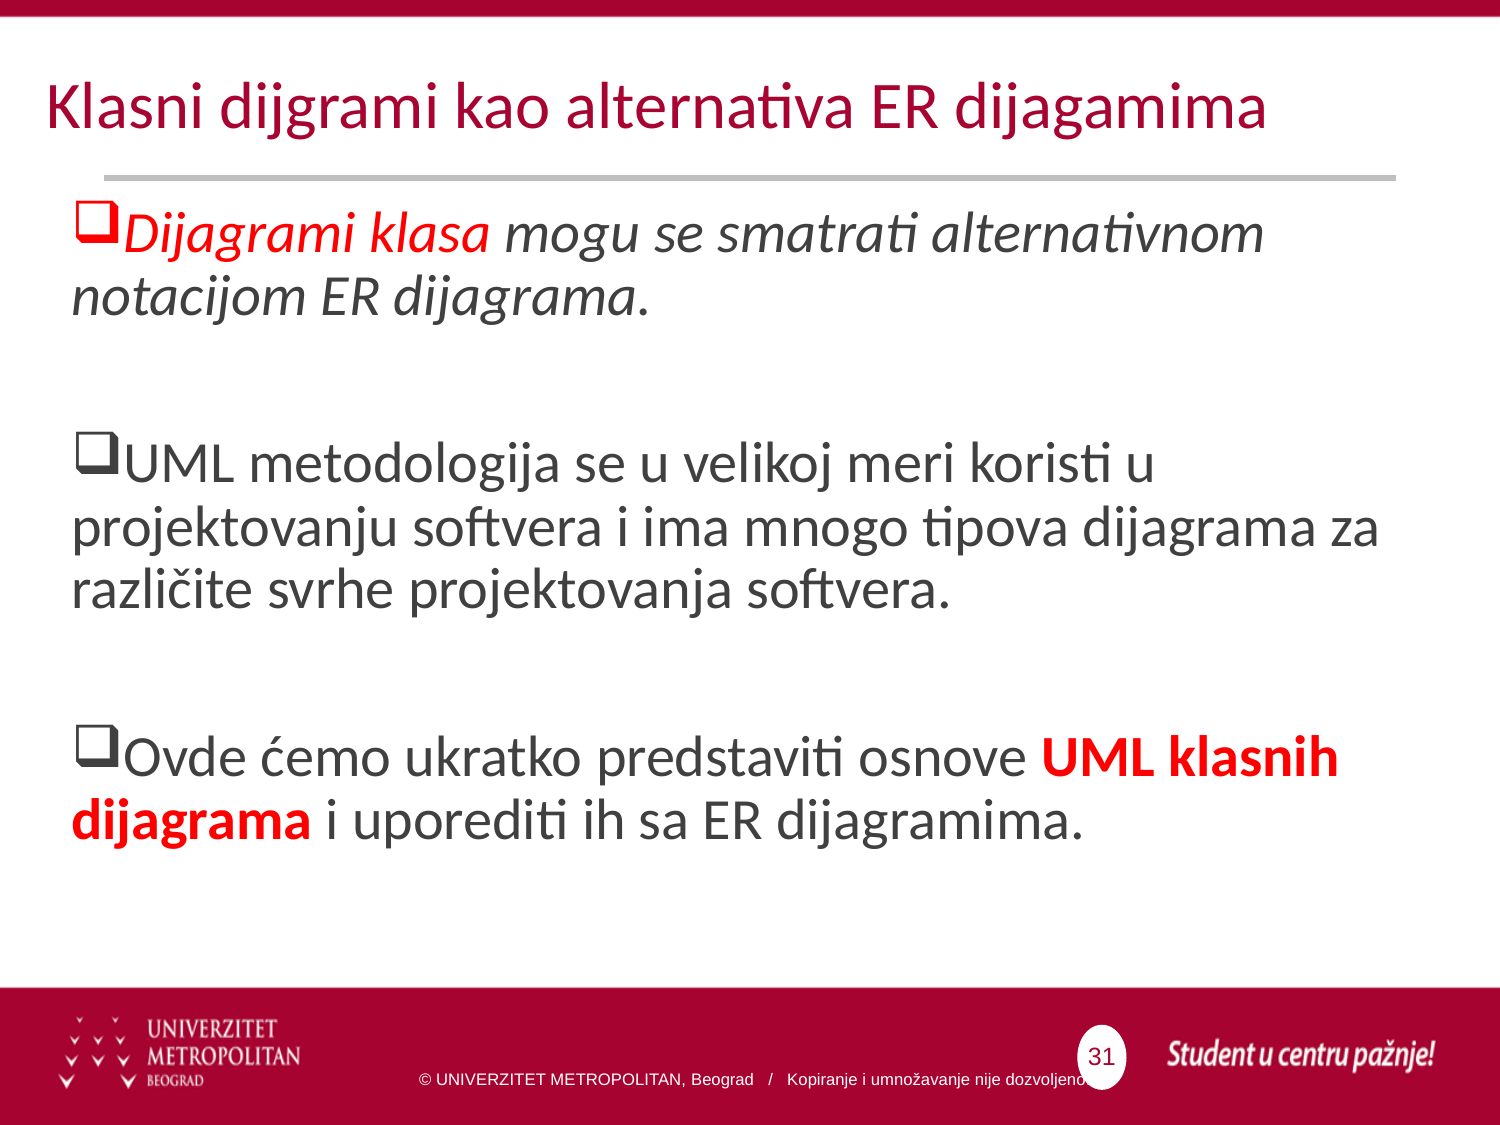

# Klasni dijgrami kao alternativa ER dijagamima
Dijagrami klasa mogu se smatrati alternativnom notacijom ER dijagrama.

UML metodologija se u velikoj meri koristi u projektovanju softvera i ima mnogo tipova dijagrama za različite svrhe projektovanja softvera.

Ovde ćemo ukratko predstaviti osnove UML klasnih dijagrama i uporediti ih sa ER dijagramima.